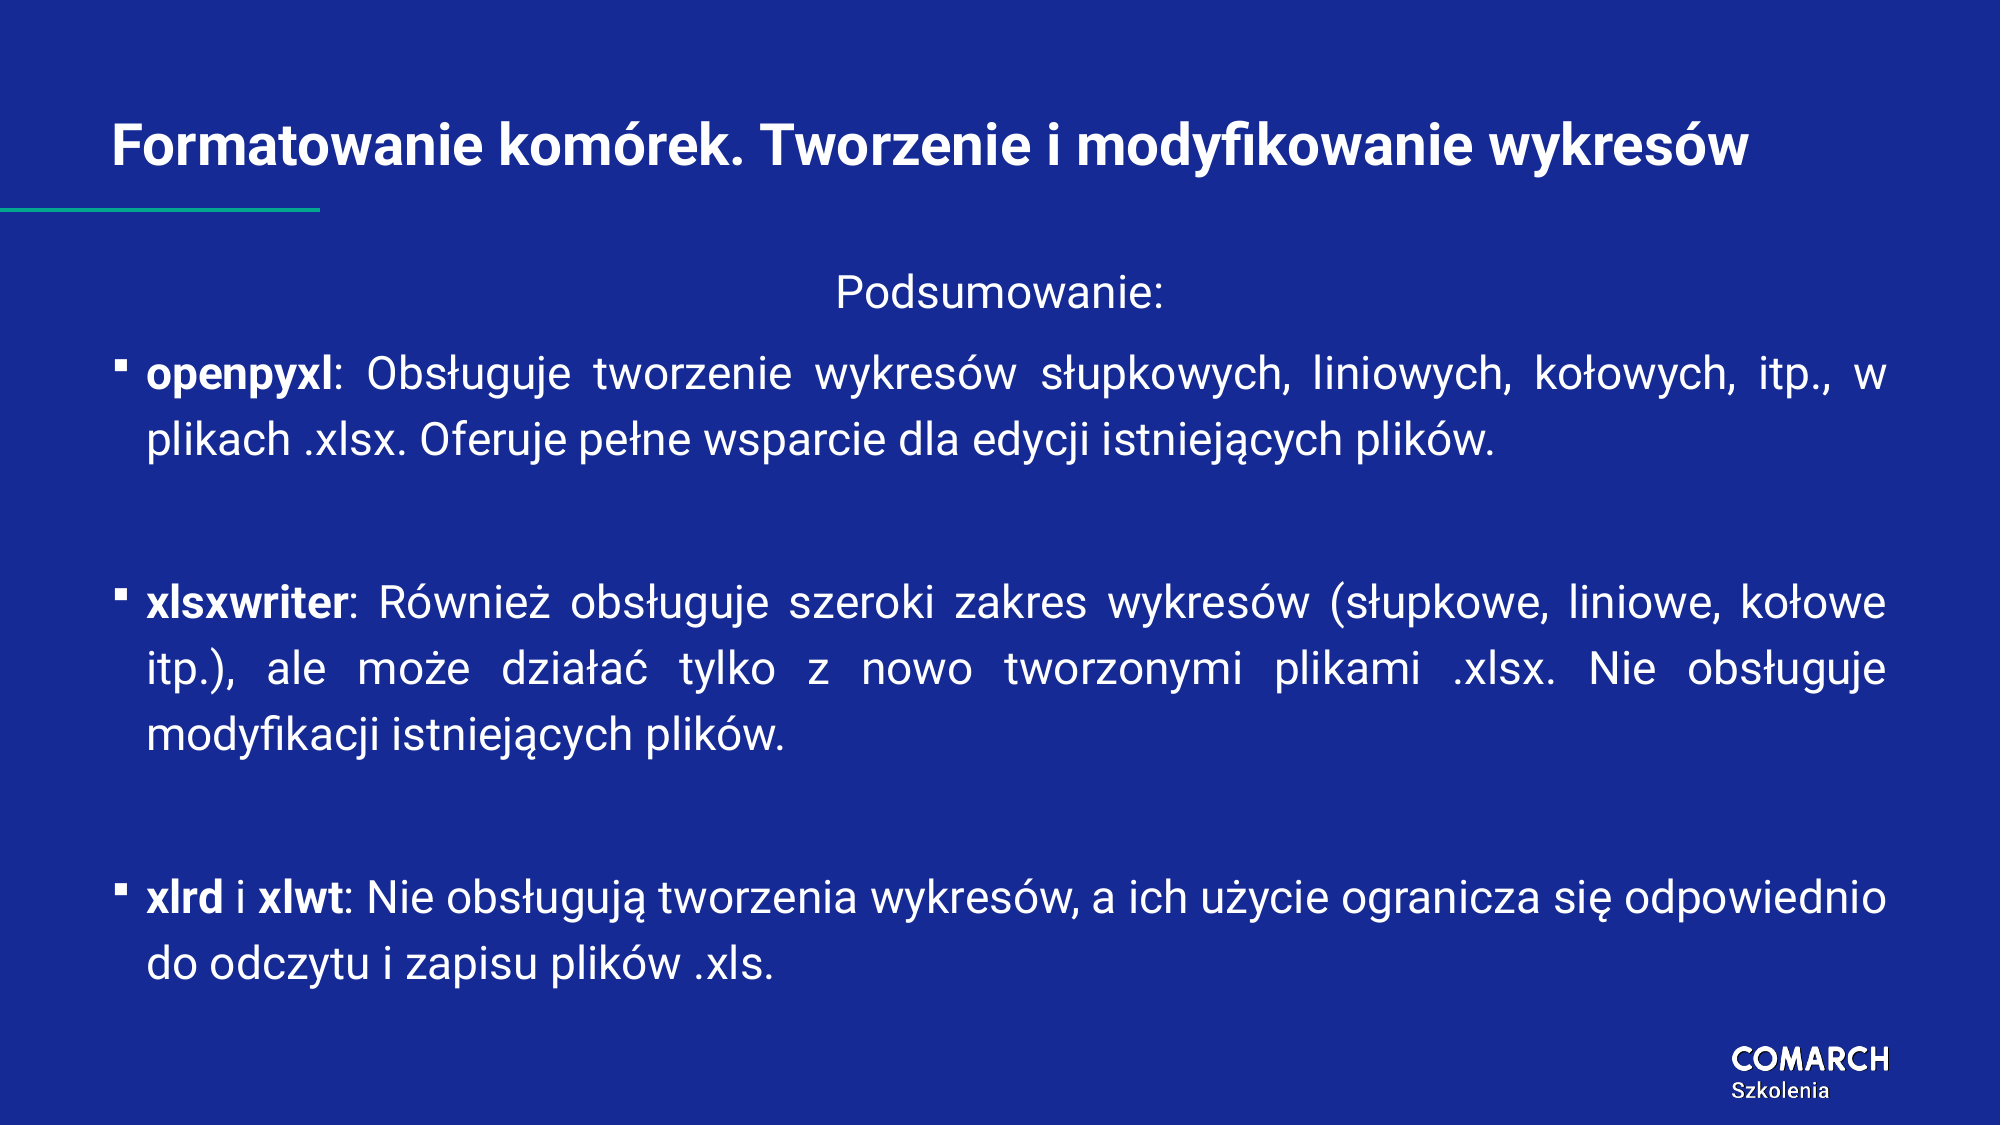

# Formatowanie komórek. Tworzenie i modyfikowanie wykresów
Podsumowanie:
openpyxl: Obsługuje tworzenie wykresów słupkowych, liniowych, kołowych, itp., w plikach .xlsx. Oferuje pełne wsparcie dla edycji istniejących plików.

xlsxwriter: Również obsługuje szeroki zakres wykresów (słupkowe, liniowe, kołowe itp.), ale może działać tylko z nowo tworzonymi plikami .xlsx. Nie obsługuje modyfikacji istniejących plików.

xlrd i xlwt: Nie obsługują tworzenia wykresów, a ich użycie ogranicza się odpowiednio do odczytu i zapisu plików .xls.